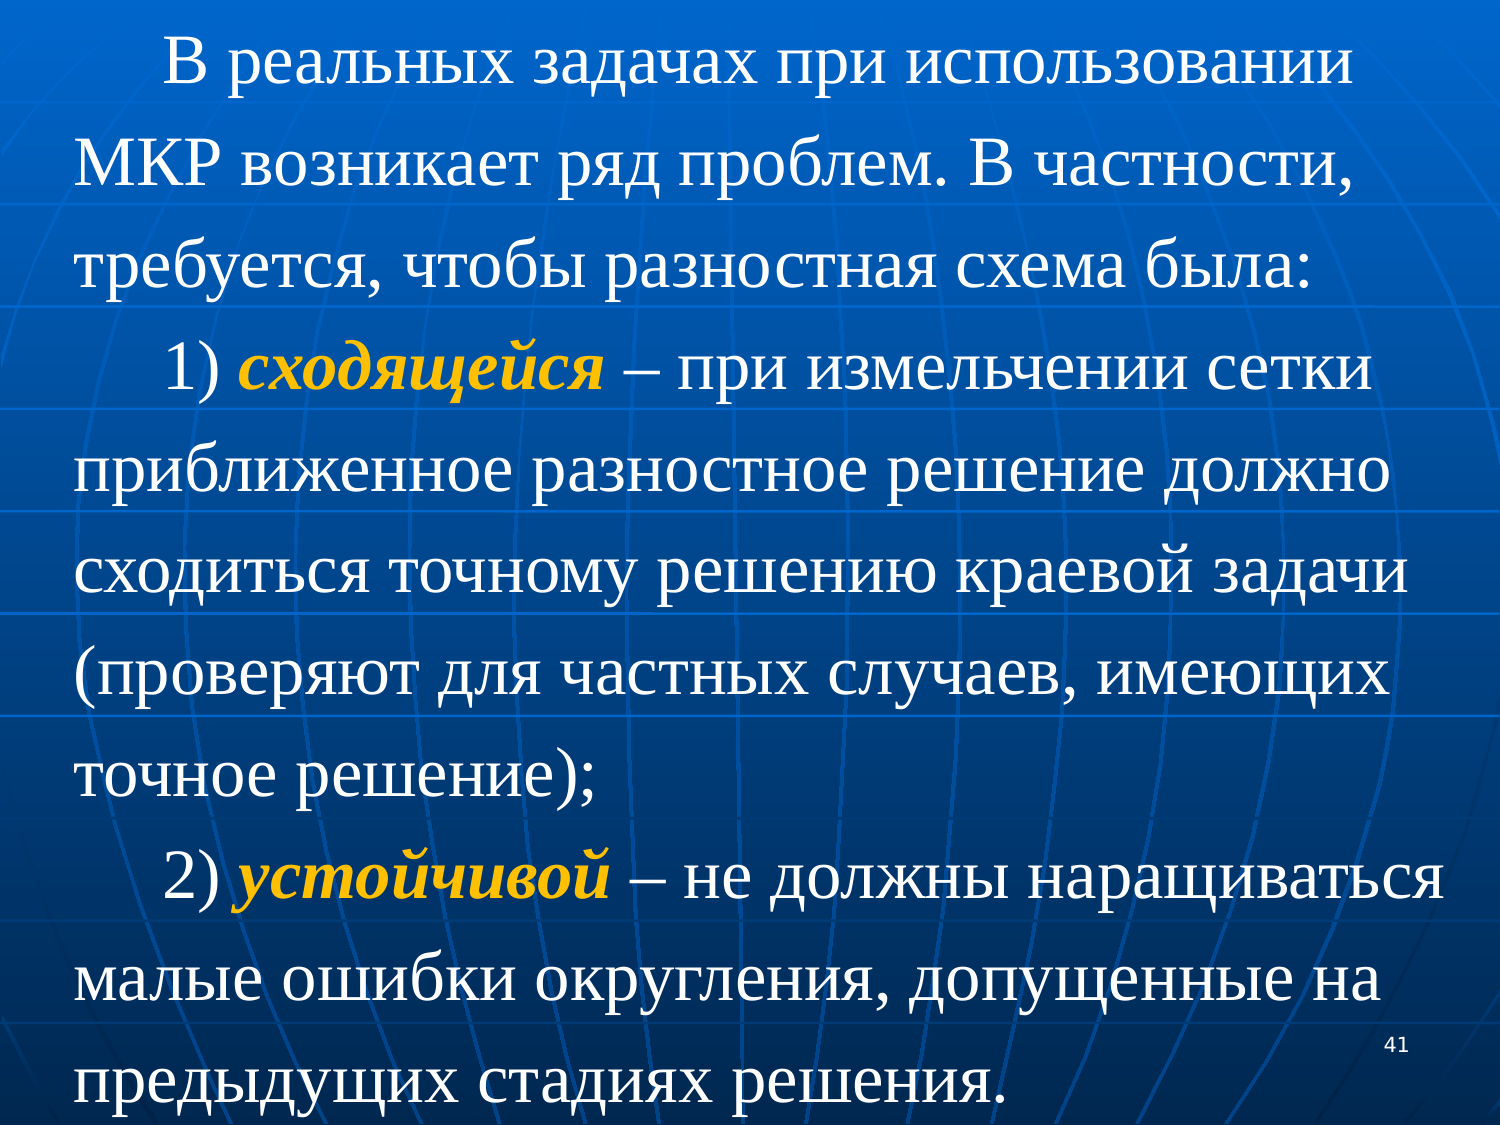

В реальных задачах при использовании МКР возникает ряд проблем. В частности, требуется, чтобы разностная схема была:
1) сходящейся – при измельчении сетки приближенное разностное решение должно сходиться точному решению краевой задачи (проверяют для частных случаев, имеющих точное решение);
2) устойчивой – не должны наращиваться малые ошибки округления, допущенные на предыдущих стадиях решения.

41